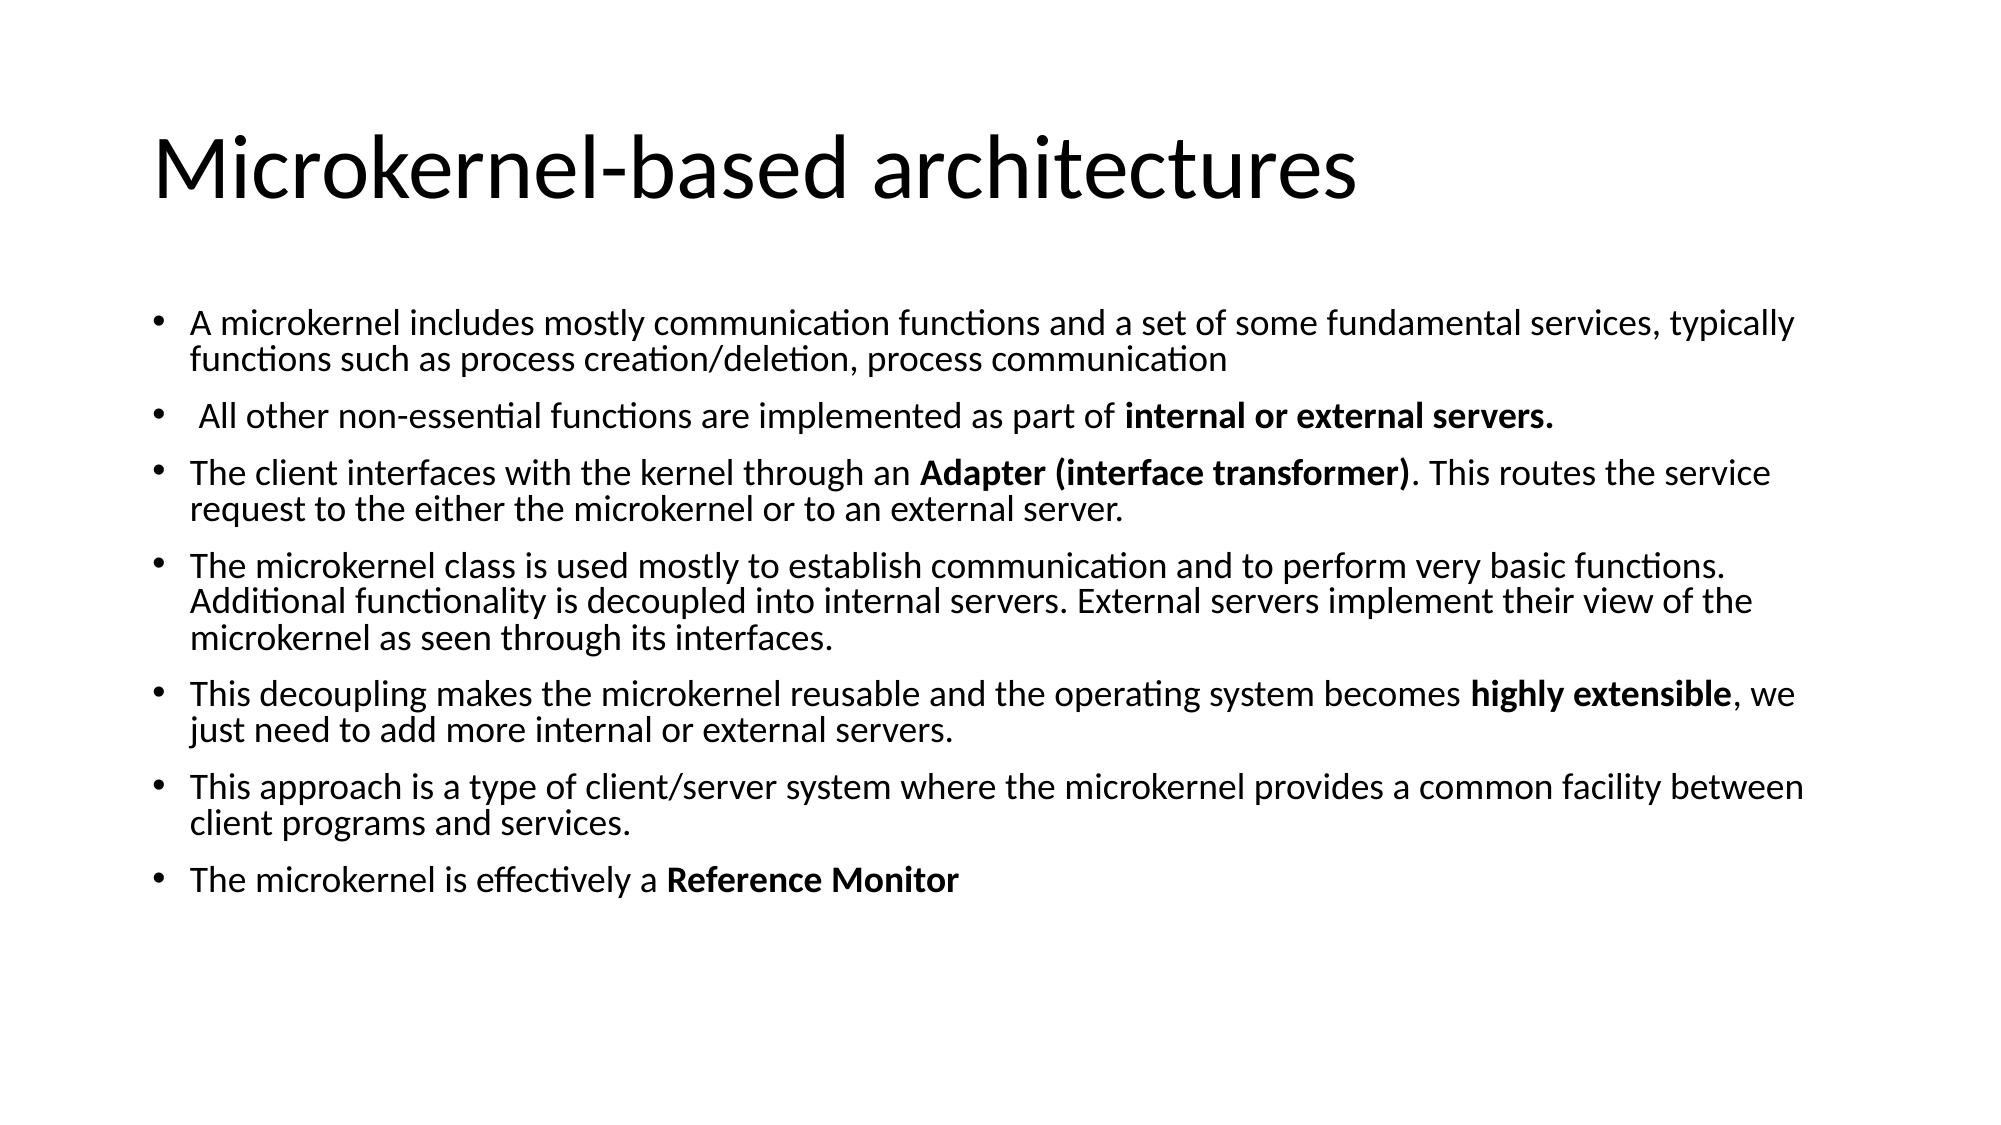

# Microkernel-based architectures
A microkernel includes mostly communication functions and a set of some fundamental services, typically functions such as process creation/deletion, process communication
 All other non-essential functions are implemented as part of internal or external servers.
The client interfaces with the kernel through an Adapter (interface transformer). This routes the service request to the either the microkernel or to an external server.
The microkernel class is used mostly to establish communication and to perform very basic functions. Additional functionality is decoupled into internal servers. External servers implement their view of the microkernel as seen through its interfaces.
This decoupling makes the microkernel reusable and the operating system becomes highly extensible, we just need to add more internal or external servers.
This approach is a type of client/server system where the microkernel provides a common facility between client programs and services.
The microkernel is effectively a Reference Monitor